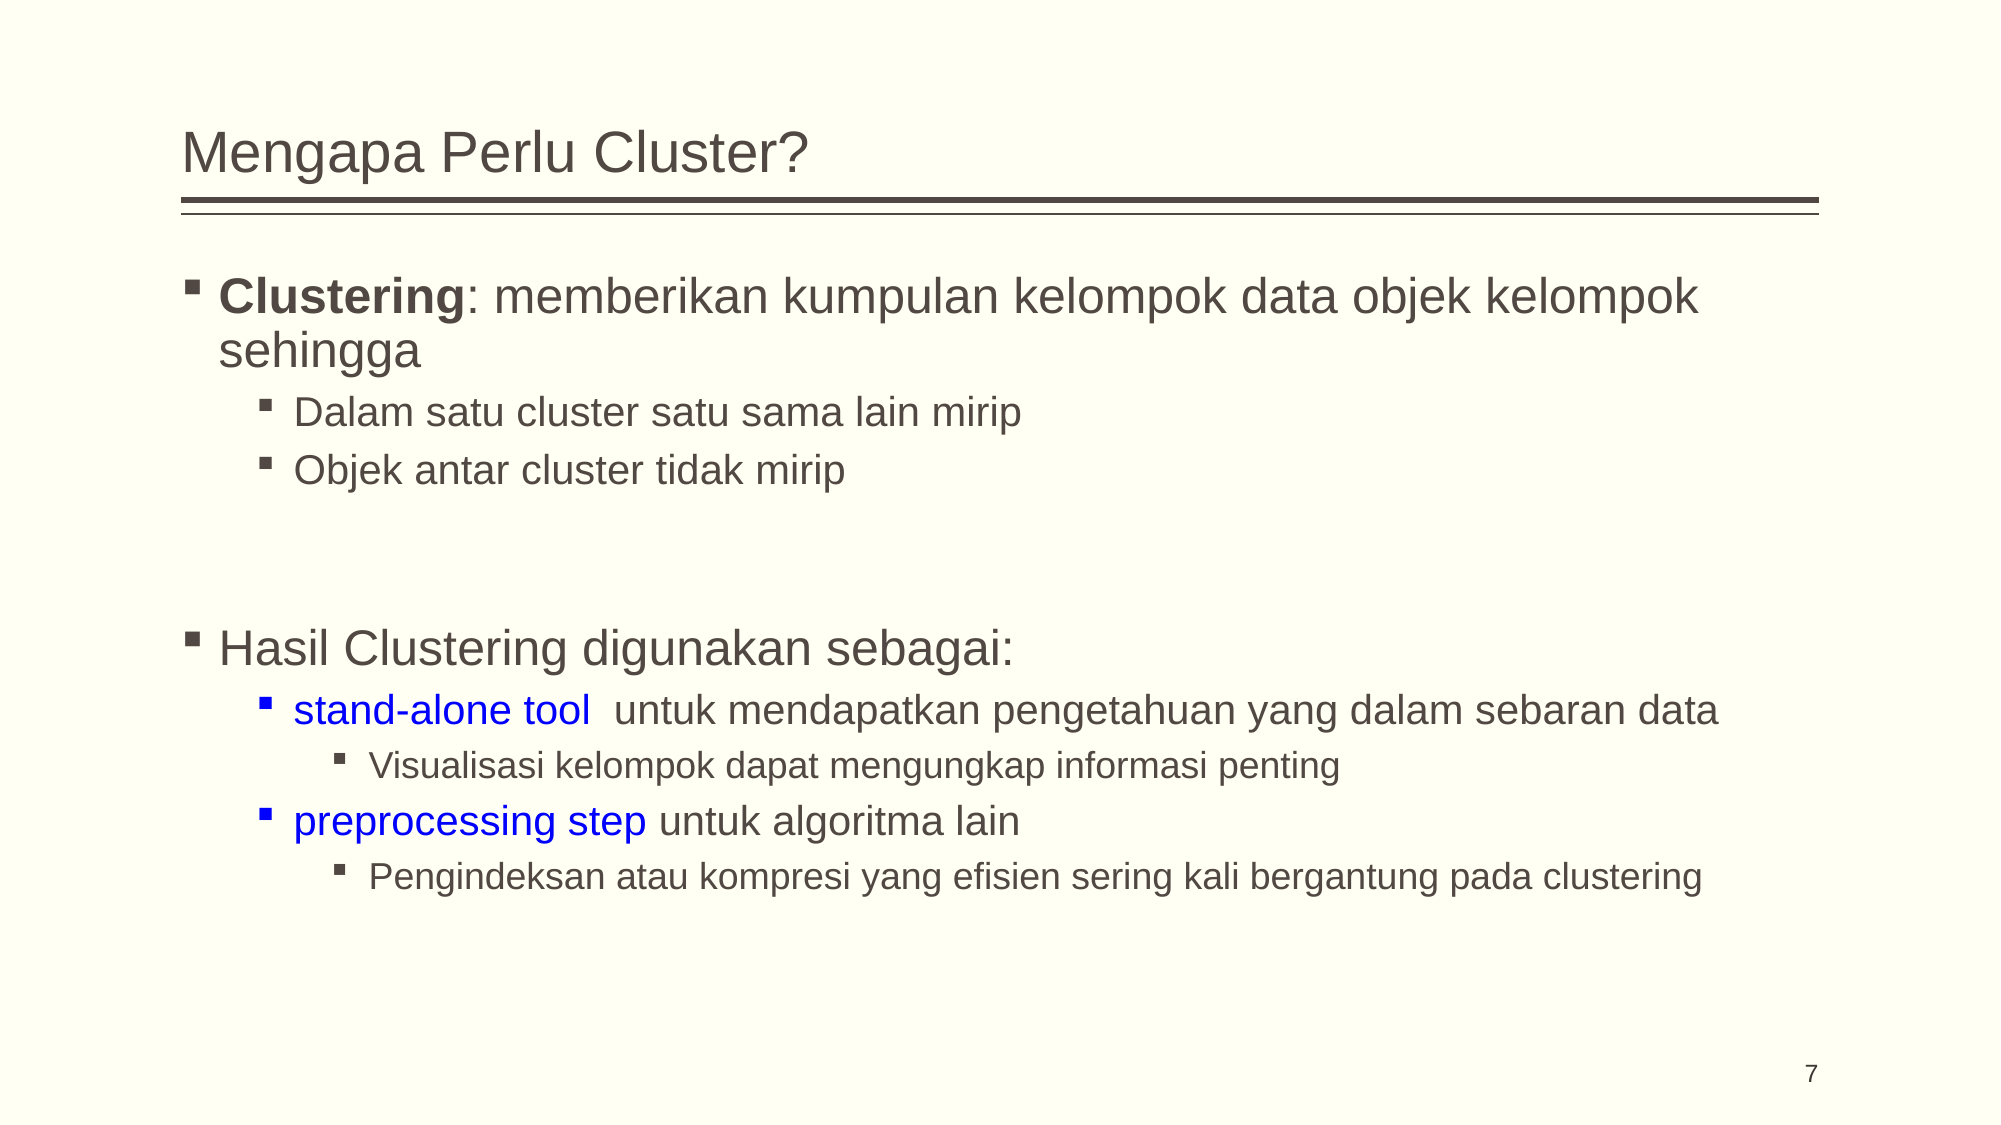

# Mengapa Perlu Cluster?
Clustering: memberikan kumpulan kelompok data objek kelompok sehingga
Dalam satu cluster satu sama lain mirip
Objek antar cluster tidak mirip

Hasil Clustering digunakan sebagai:
stand-alone tool  untuk mendapatkan pengetahuan yang dalam sebaran data
Visualisasi kelompok dapat mengungkap informasi penting
preprocessing step untuk algoritma lain
Pengindeksan atau kompresi yang efisien sering kali bergantung pada clustering
7